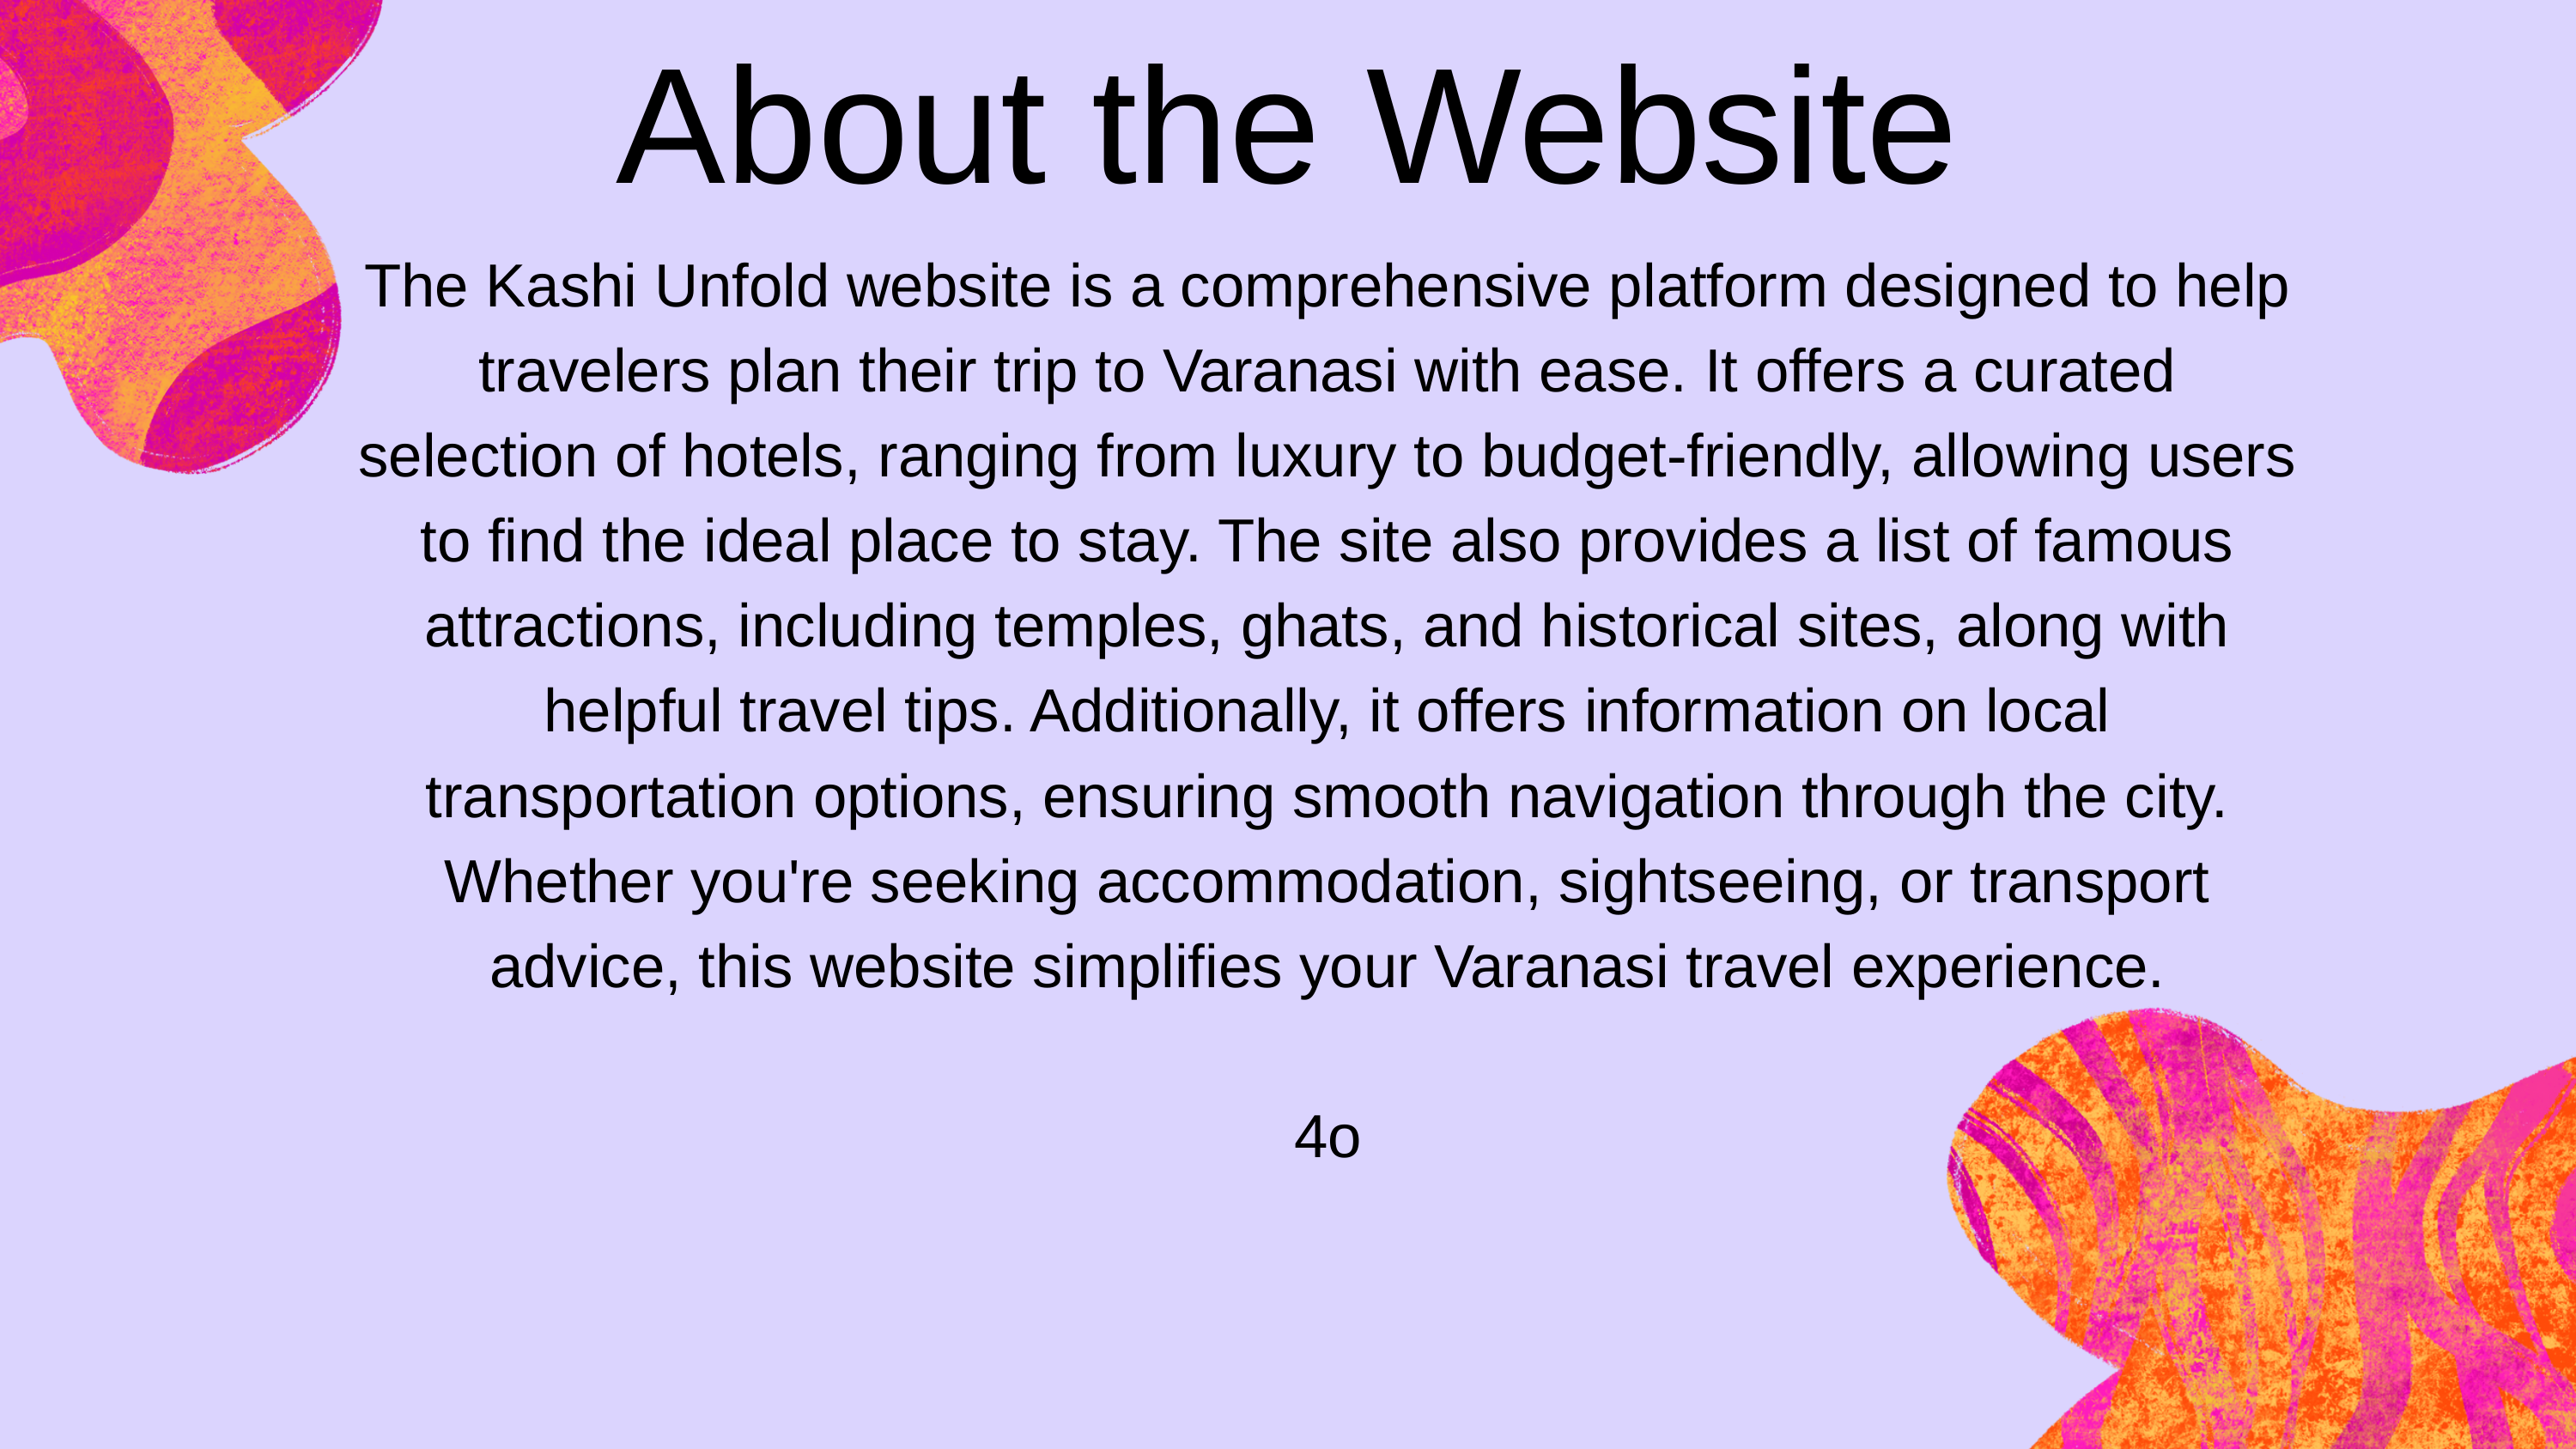

About the Website
The Kashi Unfold website is a comprehensive platform designed to help travelers plan their trip to Varanasi with ease. It offers a curated selection of hotels, ranging from luxury to budget-friendly, allowing users to find the ideal place to stay. The site also provides a list of famous attractions, including temples, ghats, and historical sites, along with helpful travel tips. Additionally, it offers information on local transportation options, ensuring smooth navigation through the city. Whether you're seeking accommodation, sightseeing, or transport advice, this website simplifies your Varanasi travel experience.

4o